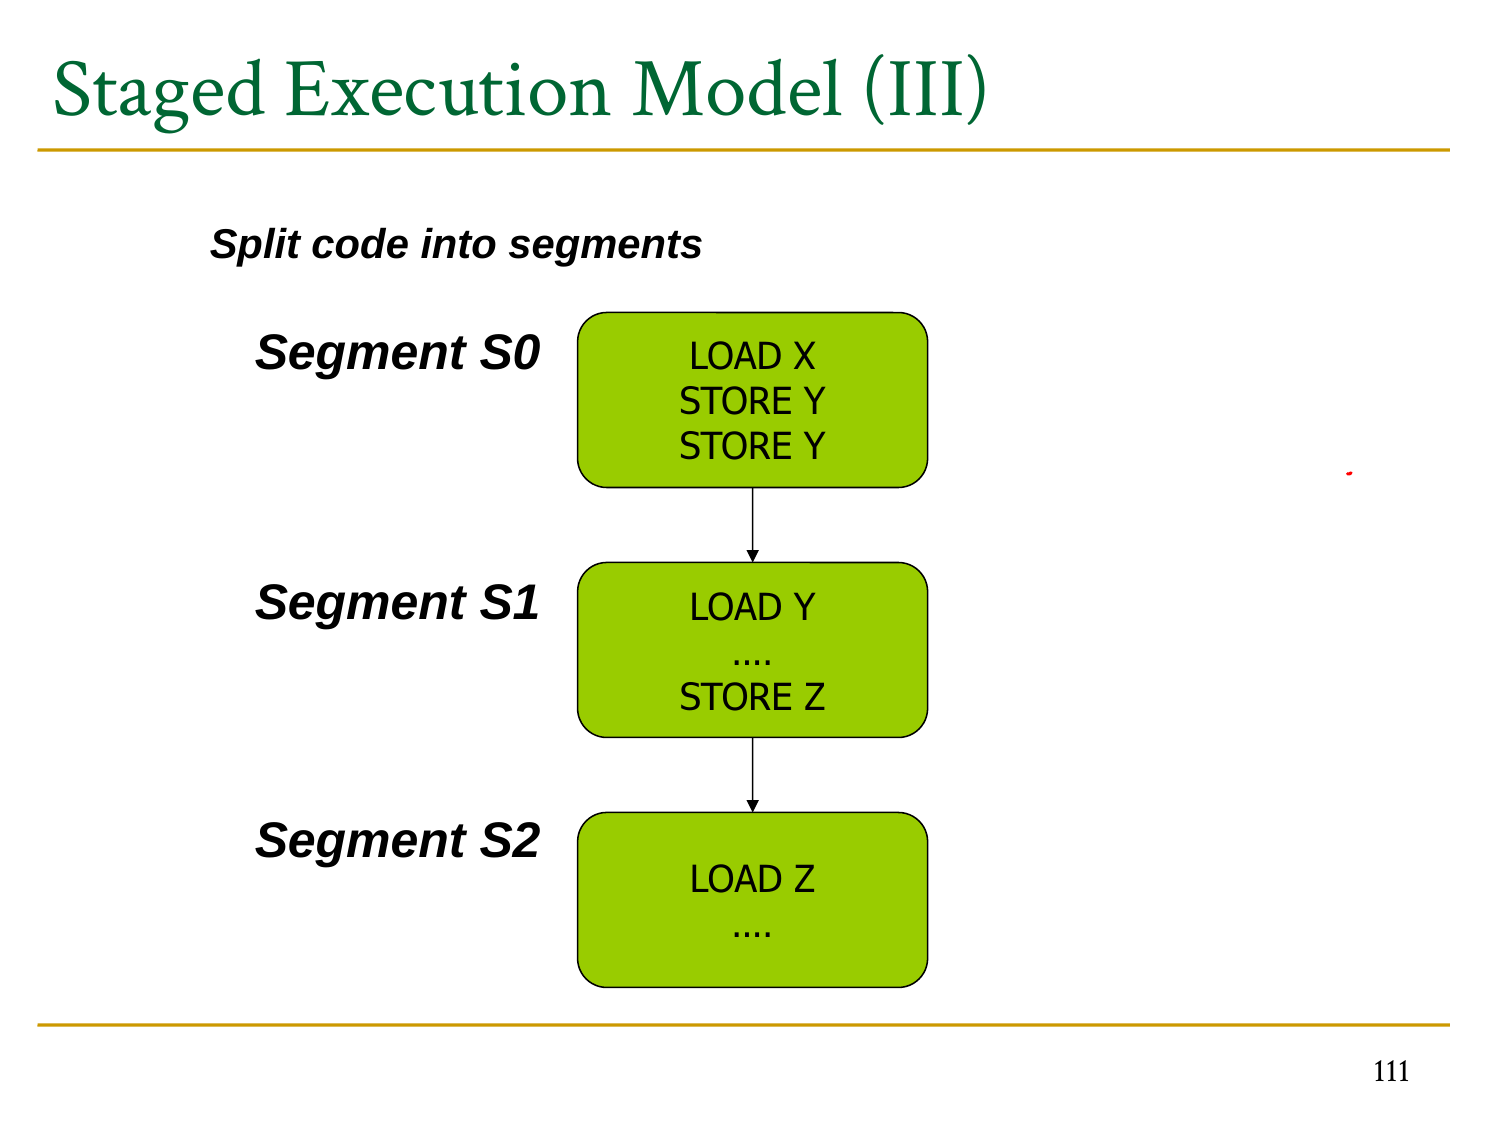

# Staged Execution Model (III)
Split code into segments
Segment S0
LOAD X
STORE Y
STORE Y

Segment S1
LOAD Y
….
STORE Z

Segment S2
LOAD Z
….
111